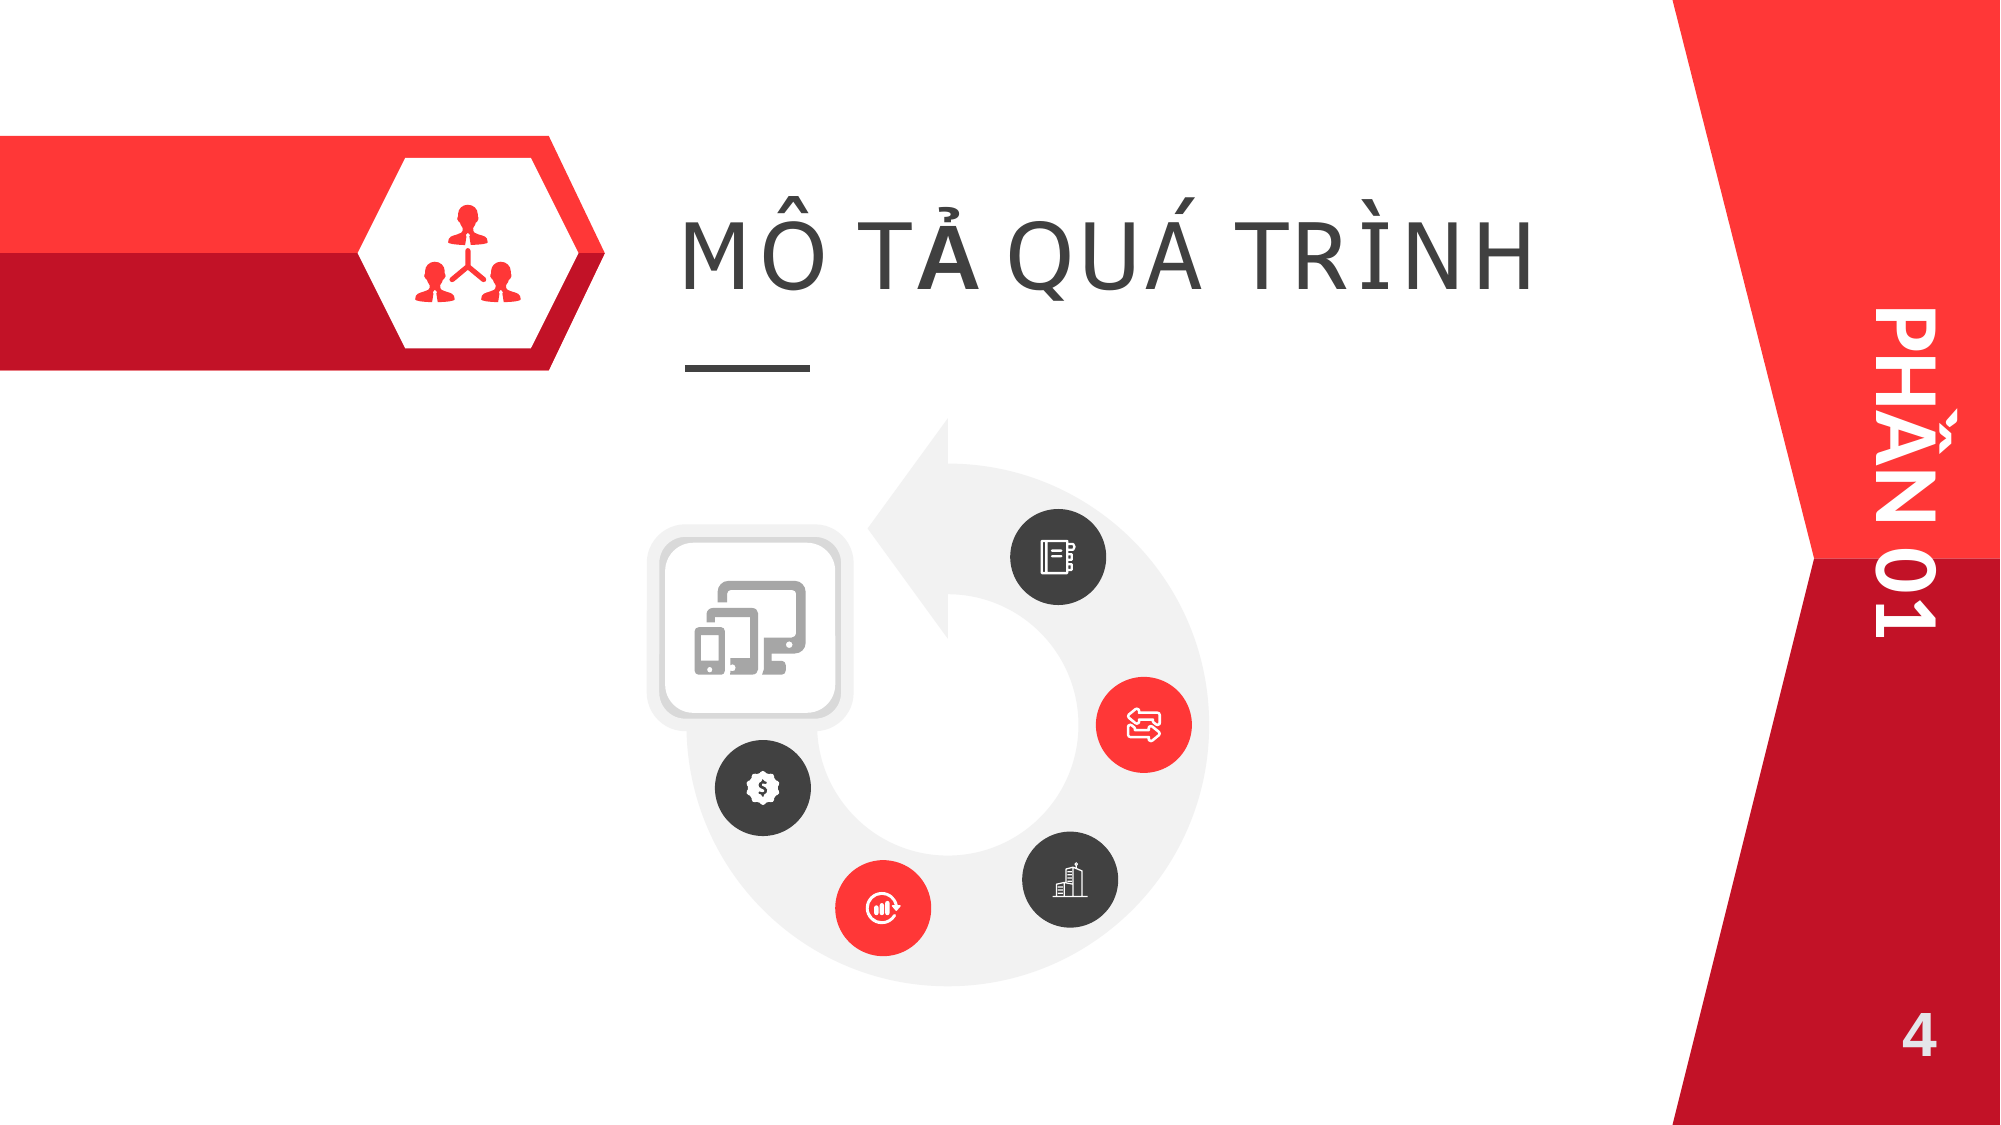

MÔ TẢ QUÁ TRÌNH
PHẦN 01

4